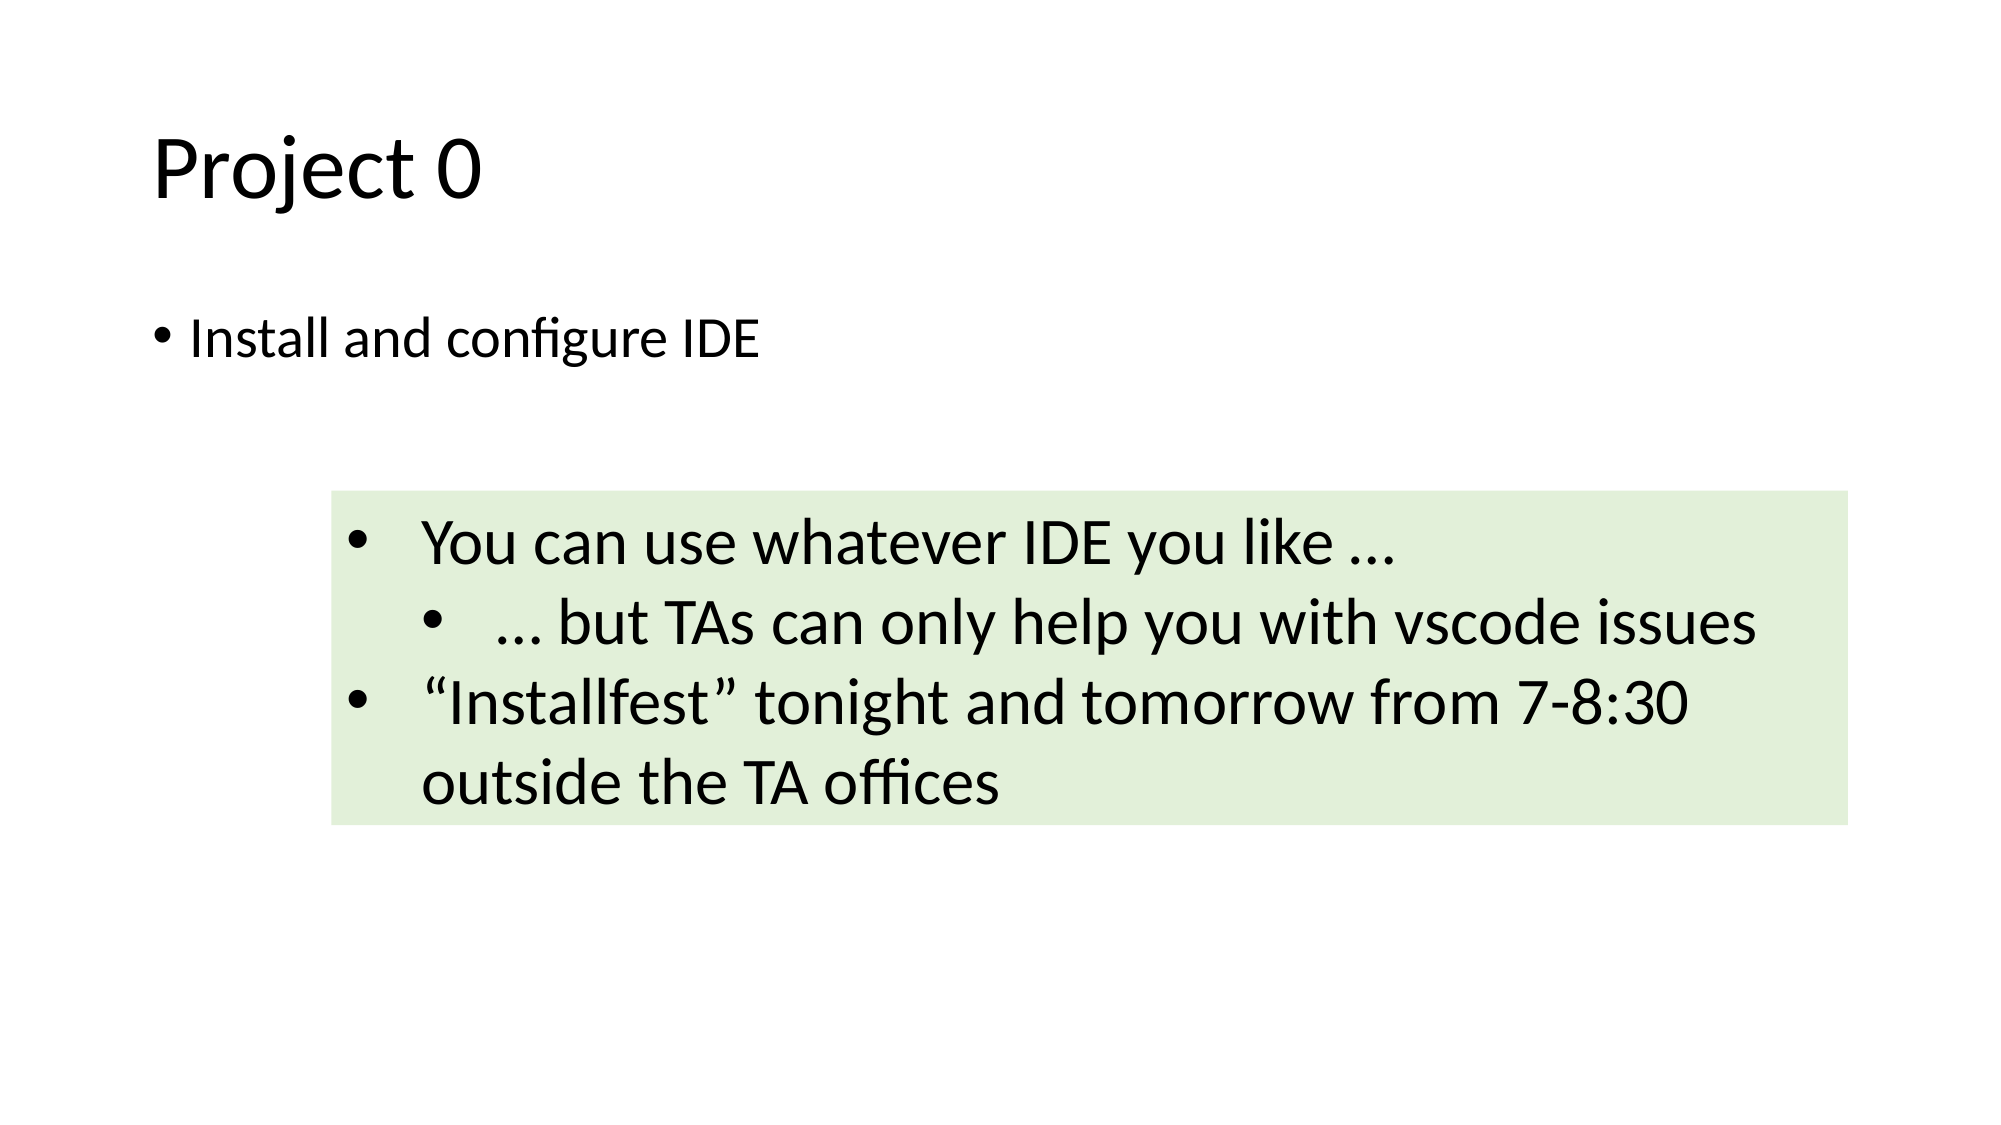

# Project 0
Install and configure IDE
You can use whatever IDE you like …
… but TAs can only help you with vscode issues
“Installfest” tonight and tomorrow from 7-8:30 outside the TA offices